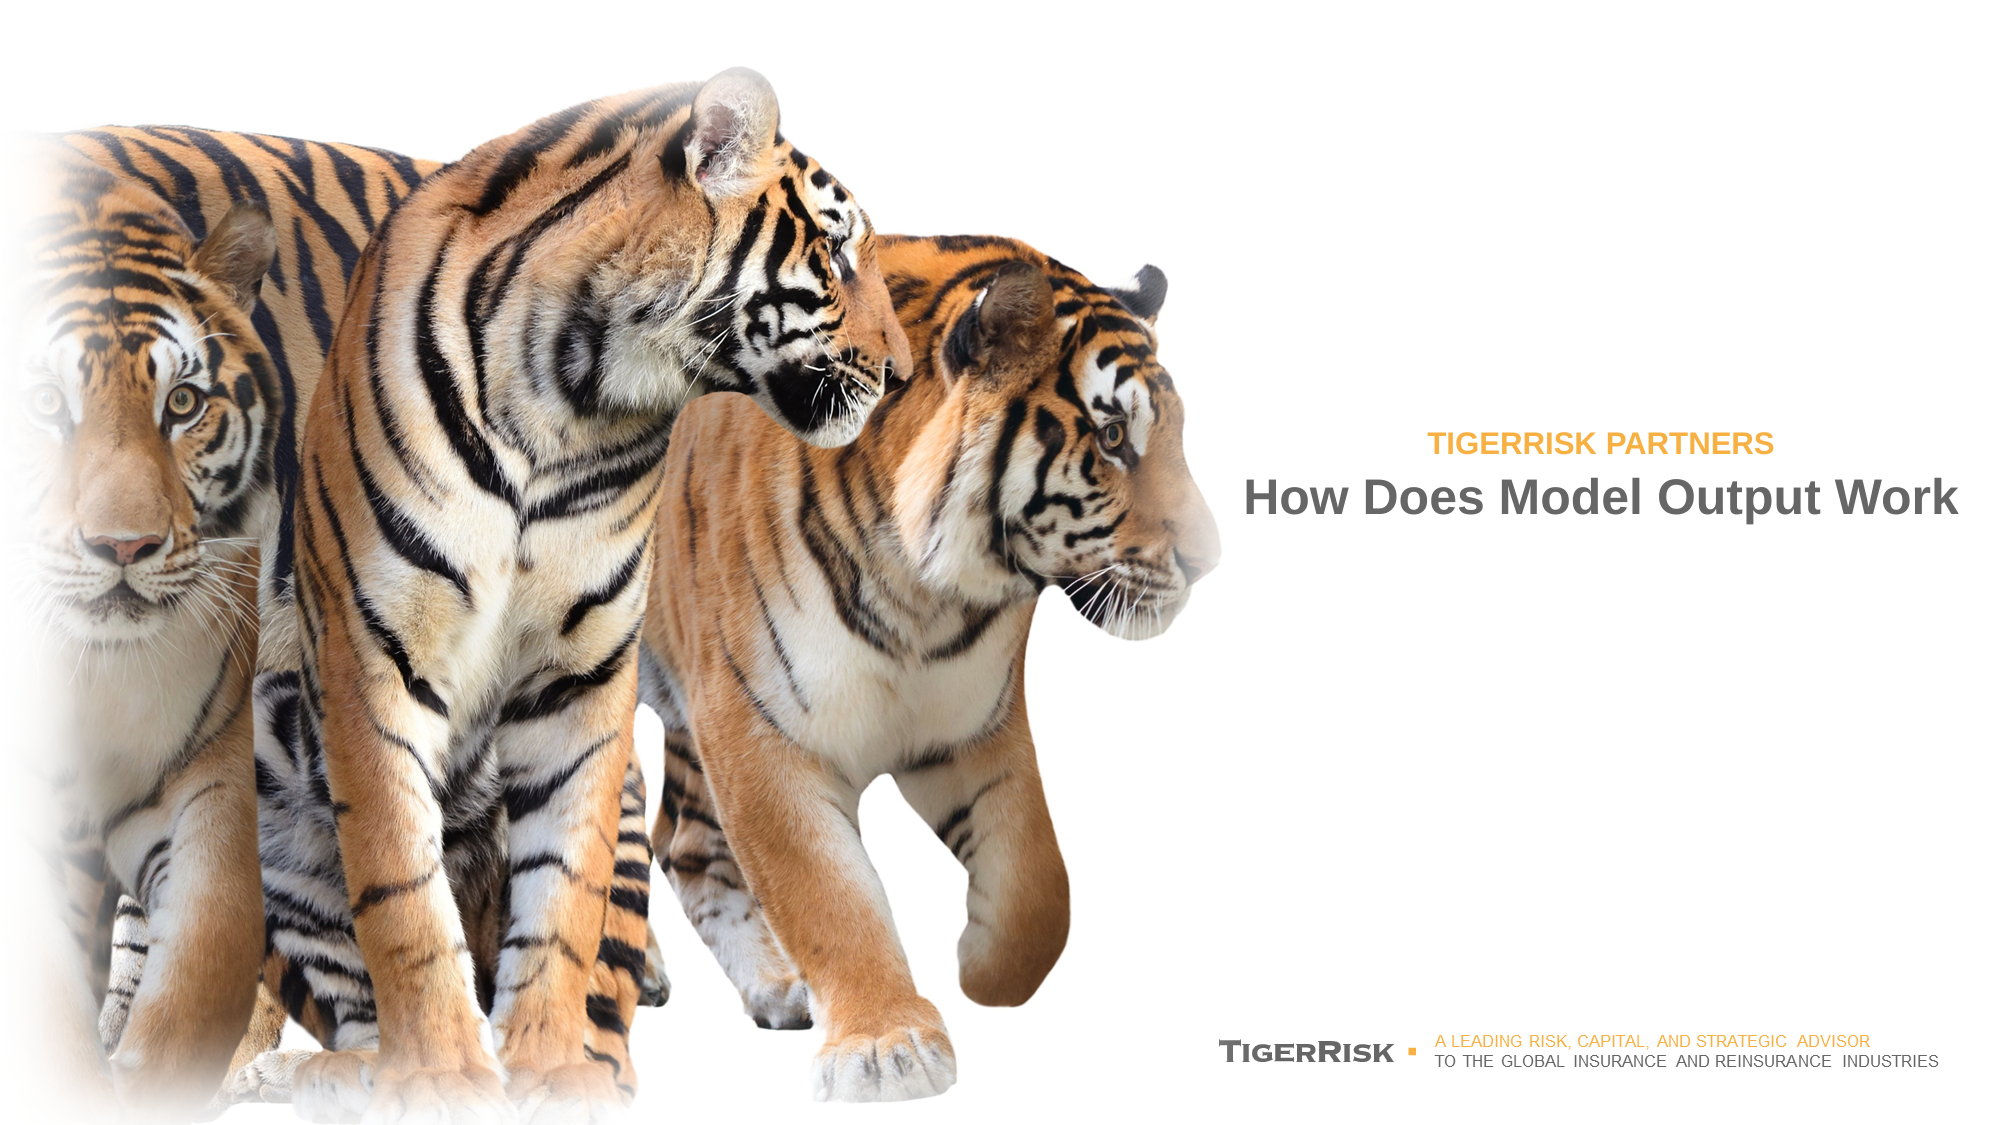

TIGERRISK PARTNERS
# How Does Model Output Work